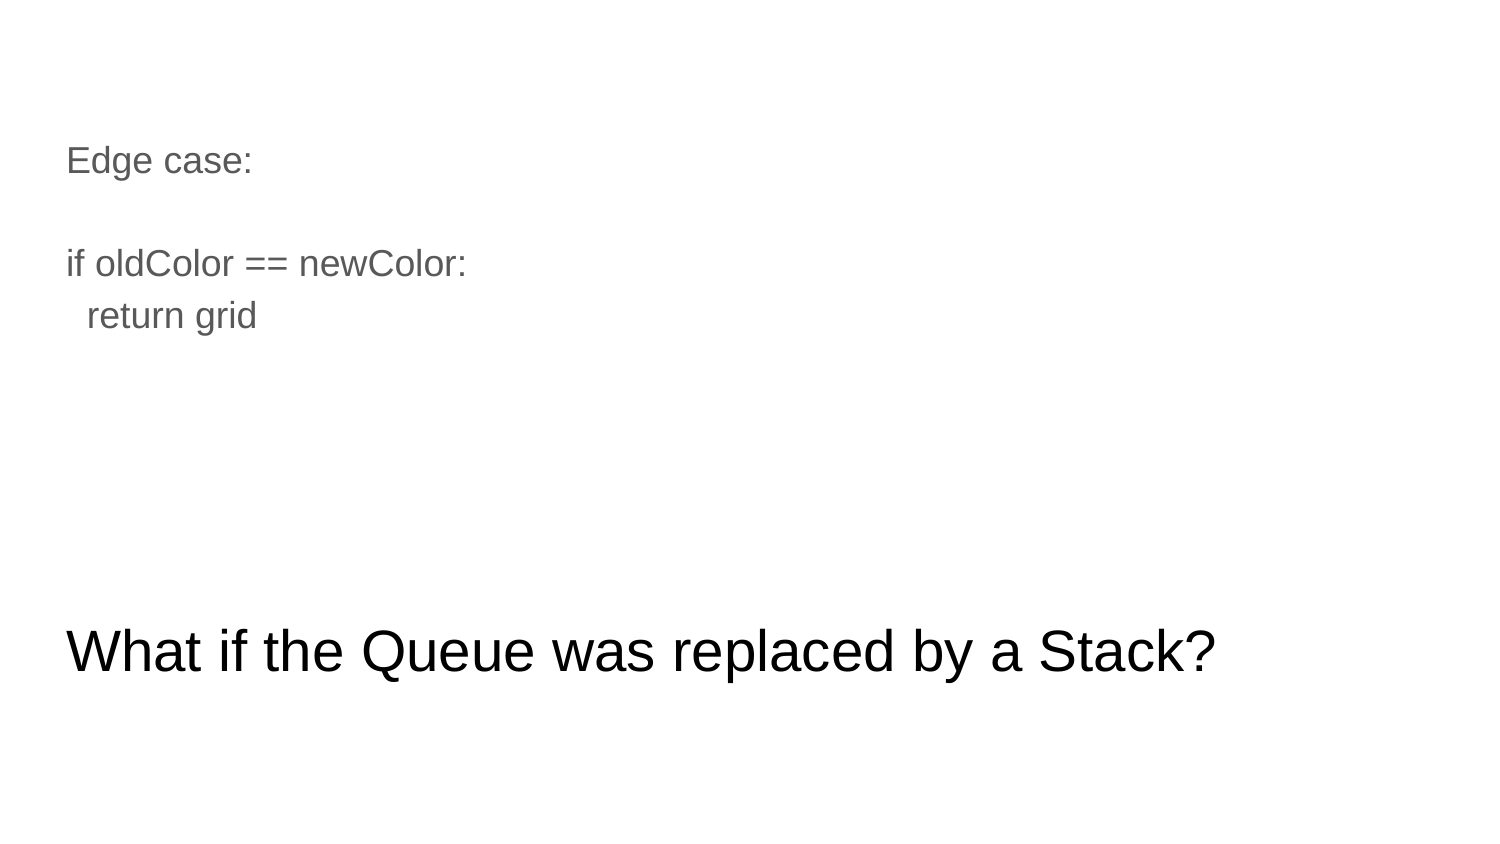

Edge case:
if oldColor == newColor:
  return grid
# What if the Queue was replaced by a Stack?